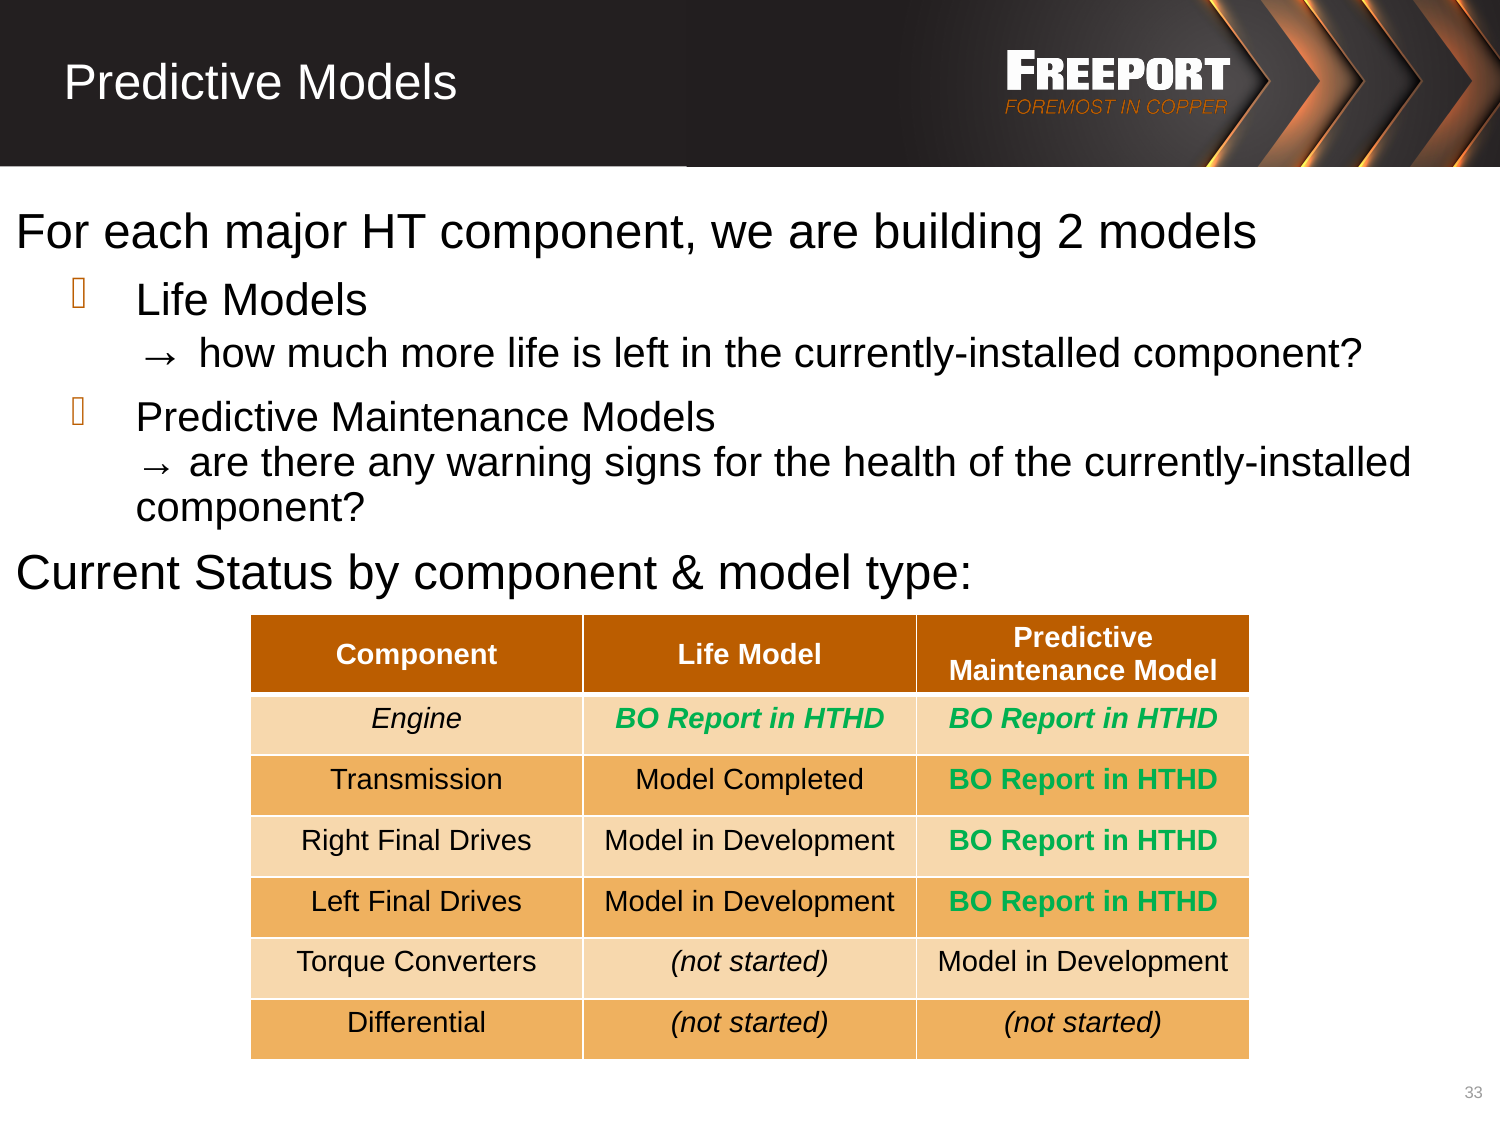

# Predictive Models
For each major HT component, we are building 2 models
Life Models
→ how much more life is left in the currently-installed component?
Predictive Maintenance Models
→ are there any warning signs for the health of the currently-installed component?
Current Status by component & model type:
| Component | Life Model | Predictive Maintenance Model |
| --- | --- | --- |
| Engine | BO Report in HTHD | BO Report in HTHD |
| Transmission | Model Completed | BO Report in HTHD |
| Right Final Drives | Model in Development | BO Report in HTHD |
| Left Final Drives | Model in Development | BO Report in HTHD |
| Torque Converters | (not started) | Model in Development |
| Differential | (not started) | (not started) |
33